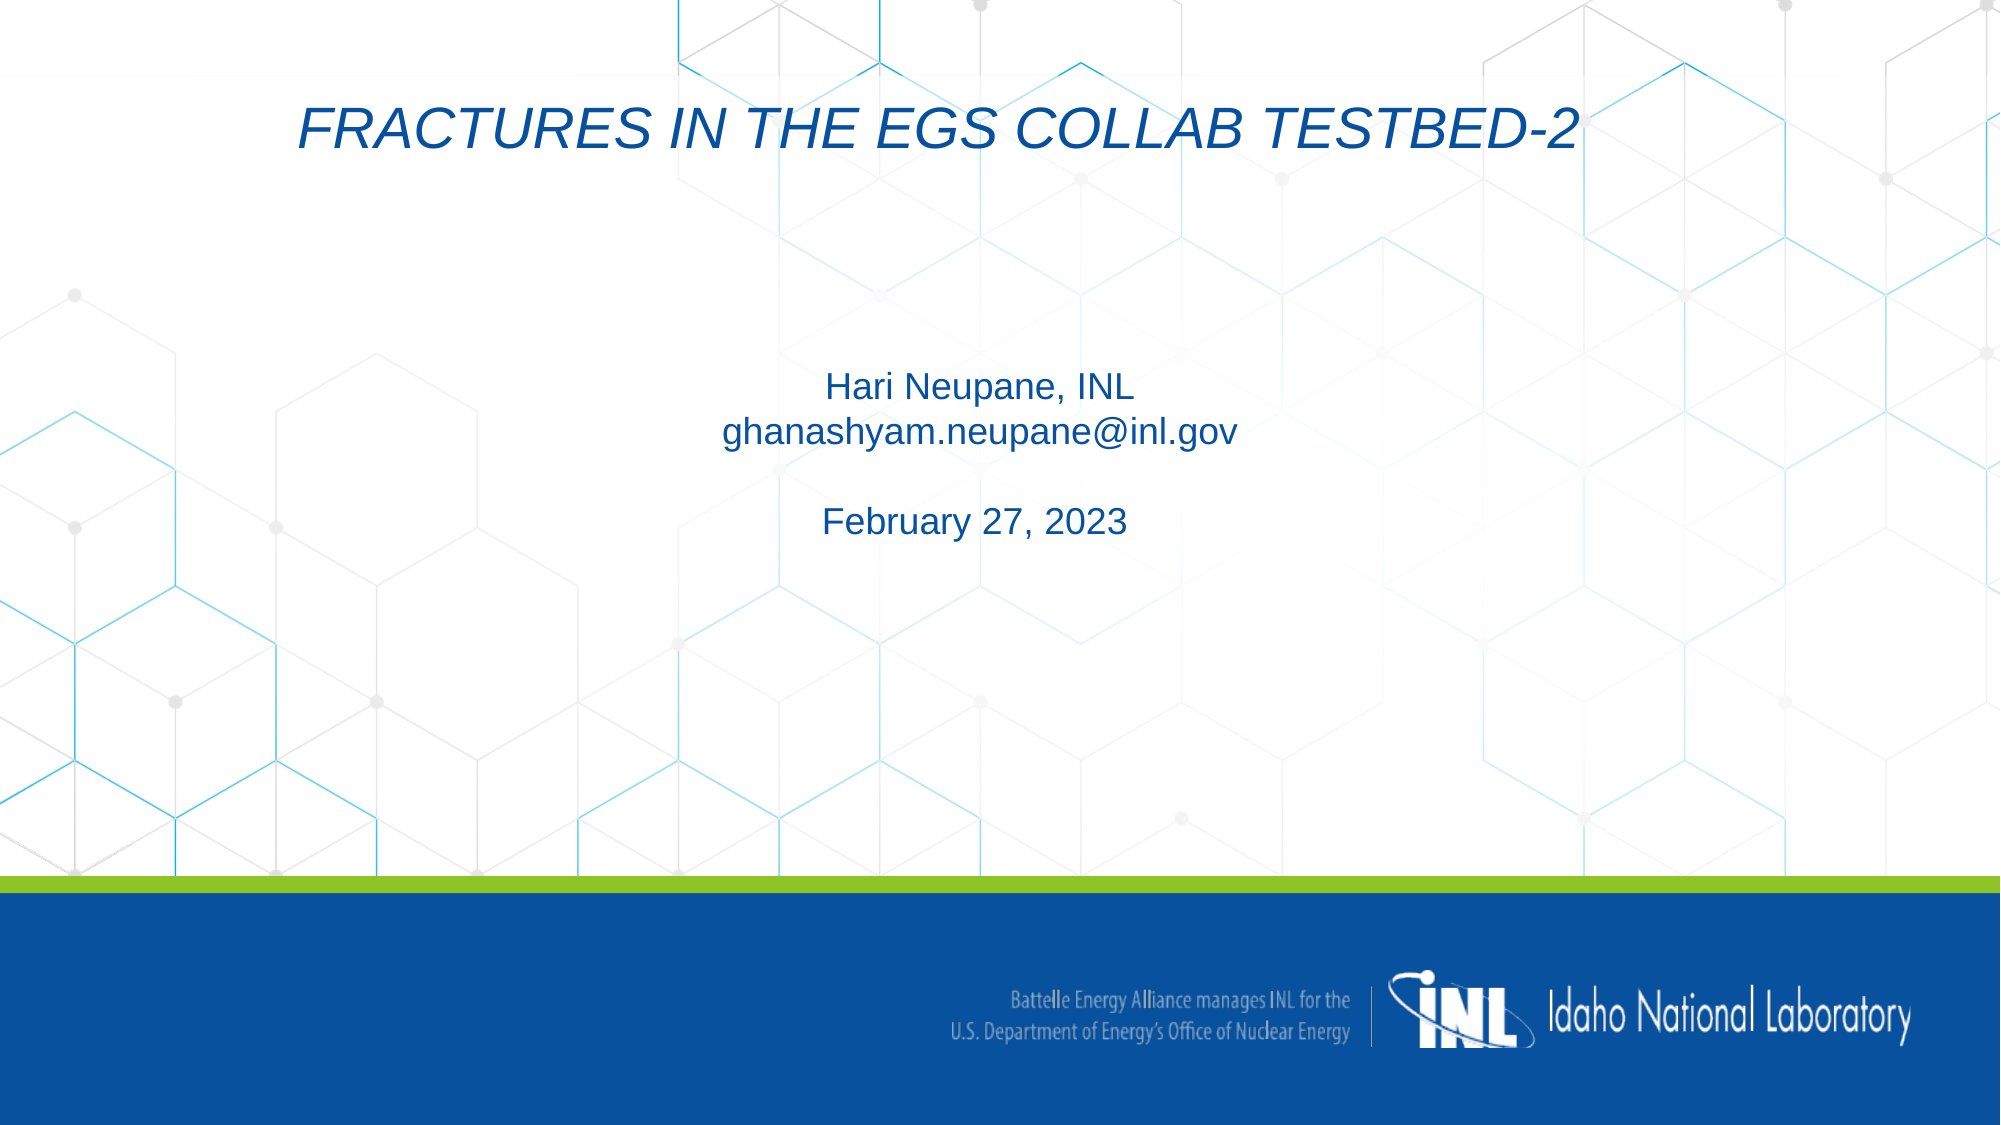

Fractures in the EGS Collab Testbed-2
Hari Neupane, INL
ghanashyam.neupane@inl.gov

February 27, 2023